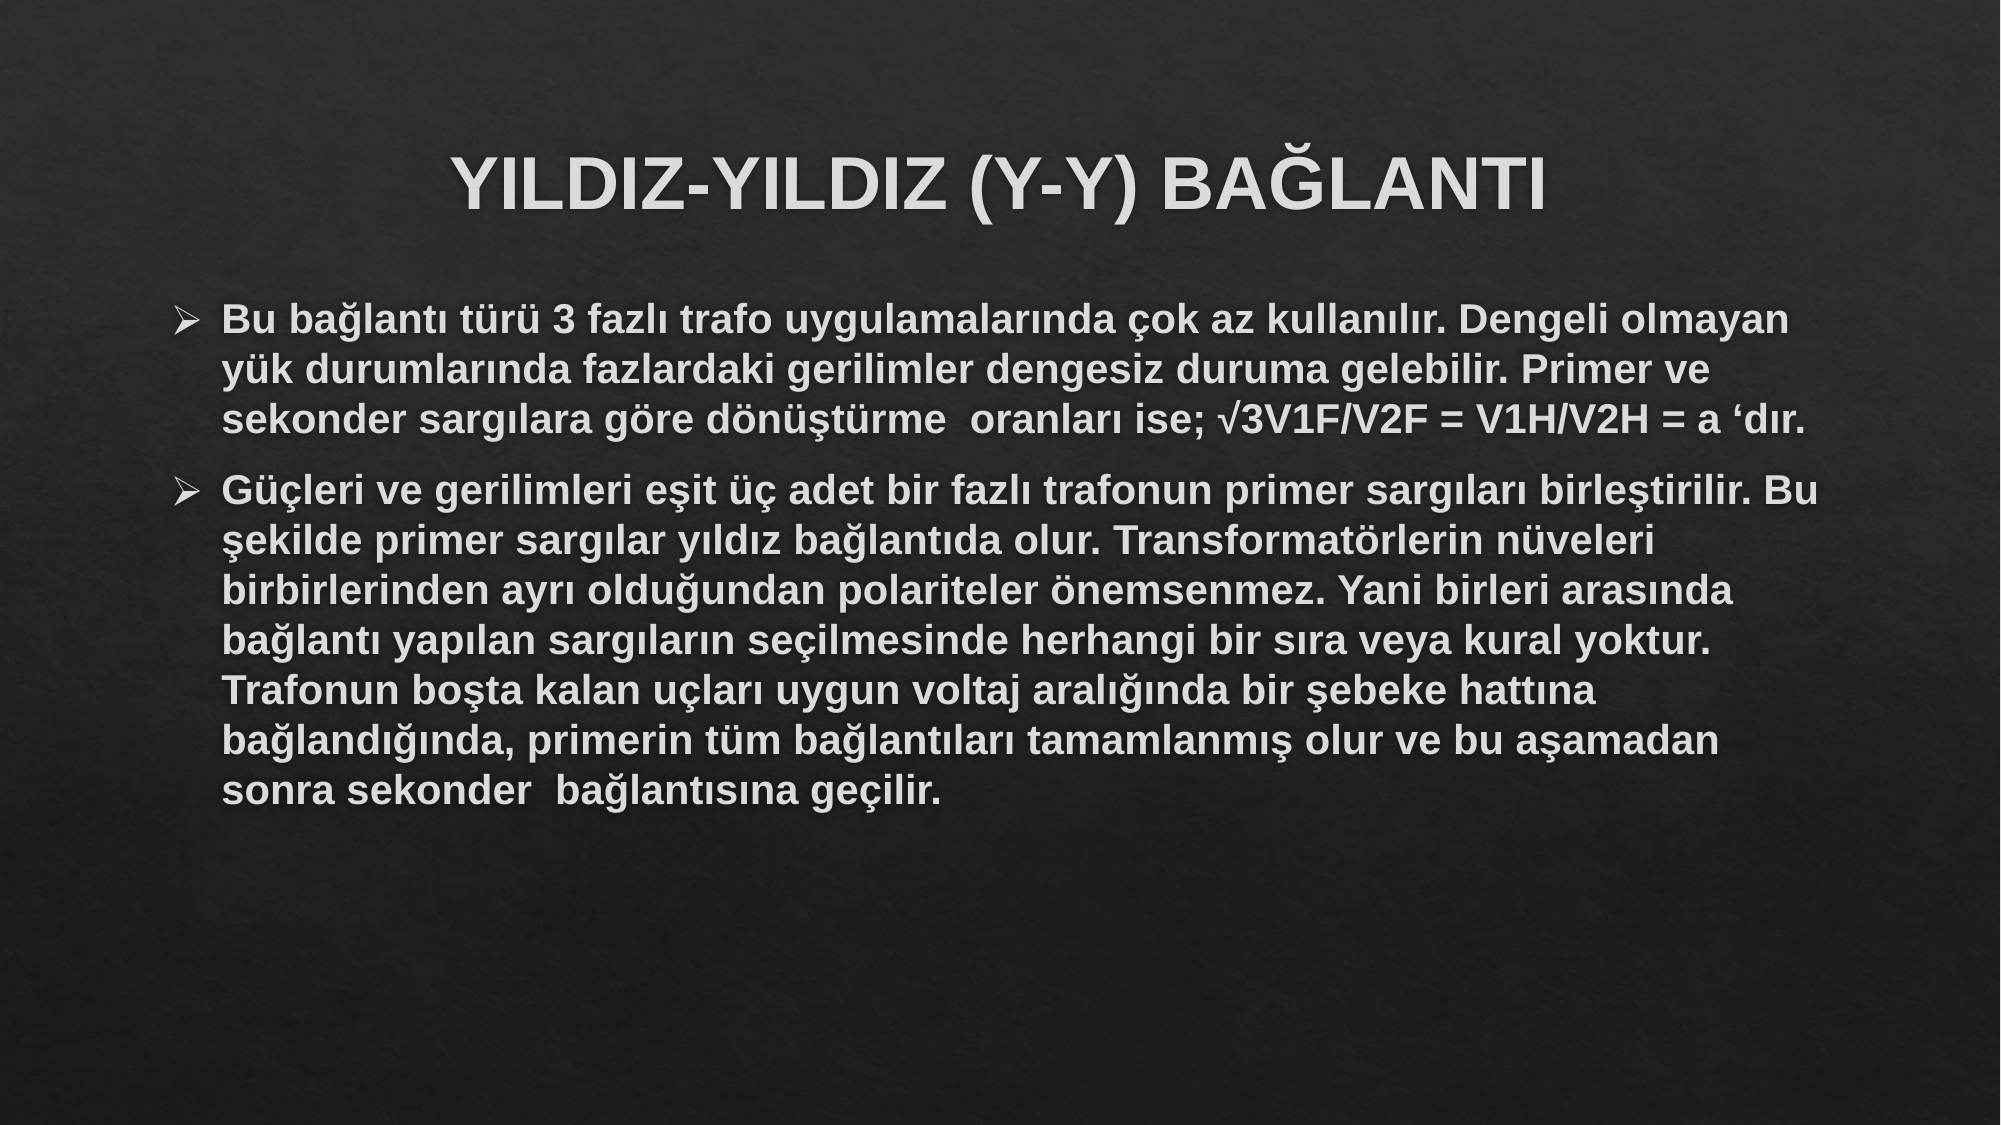

# YILDIZ-YILDIZ (Y-Y) BAĞLANTI
Bu bağlantı türü 3 fazlı trafo uygulamalarında çok az kullanılır. Dengeli olmayan yük durumlarında fazlardaki gerilimler dengesiz duruma gelebilir. Primer ve sekonder sargılara göre dönüştürme  oranları ise; √3V1F/V2F = V1H/V2H = a ‘dır.
Güçleri ve gerilimleri eşit üç adet bir fazlı trafonun primer sargıları birleştirilir. Bu şekilde primer sargılar yıldız bağlantıda olur. Transformatörlerin nüveleri birbirlerinden ayrı olduğundan polariteler önemsenmez. Yani birleri arasında bağlantı yapılan sargıların seçilmesinde herhangi bir sıra veya kural yoktur. Trafonun boşta kalan uçları uygun voltaj aralığında bir şebeke hattına bağlandığında, primerin tüm bağlantıları tamamlanmış olur ve bu aşamadan sonra sekonder  bağlantısına geçilir.